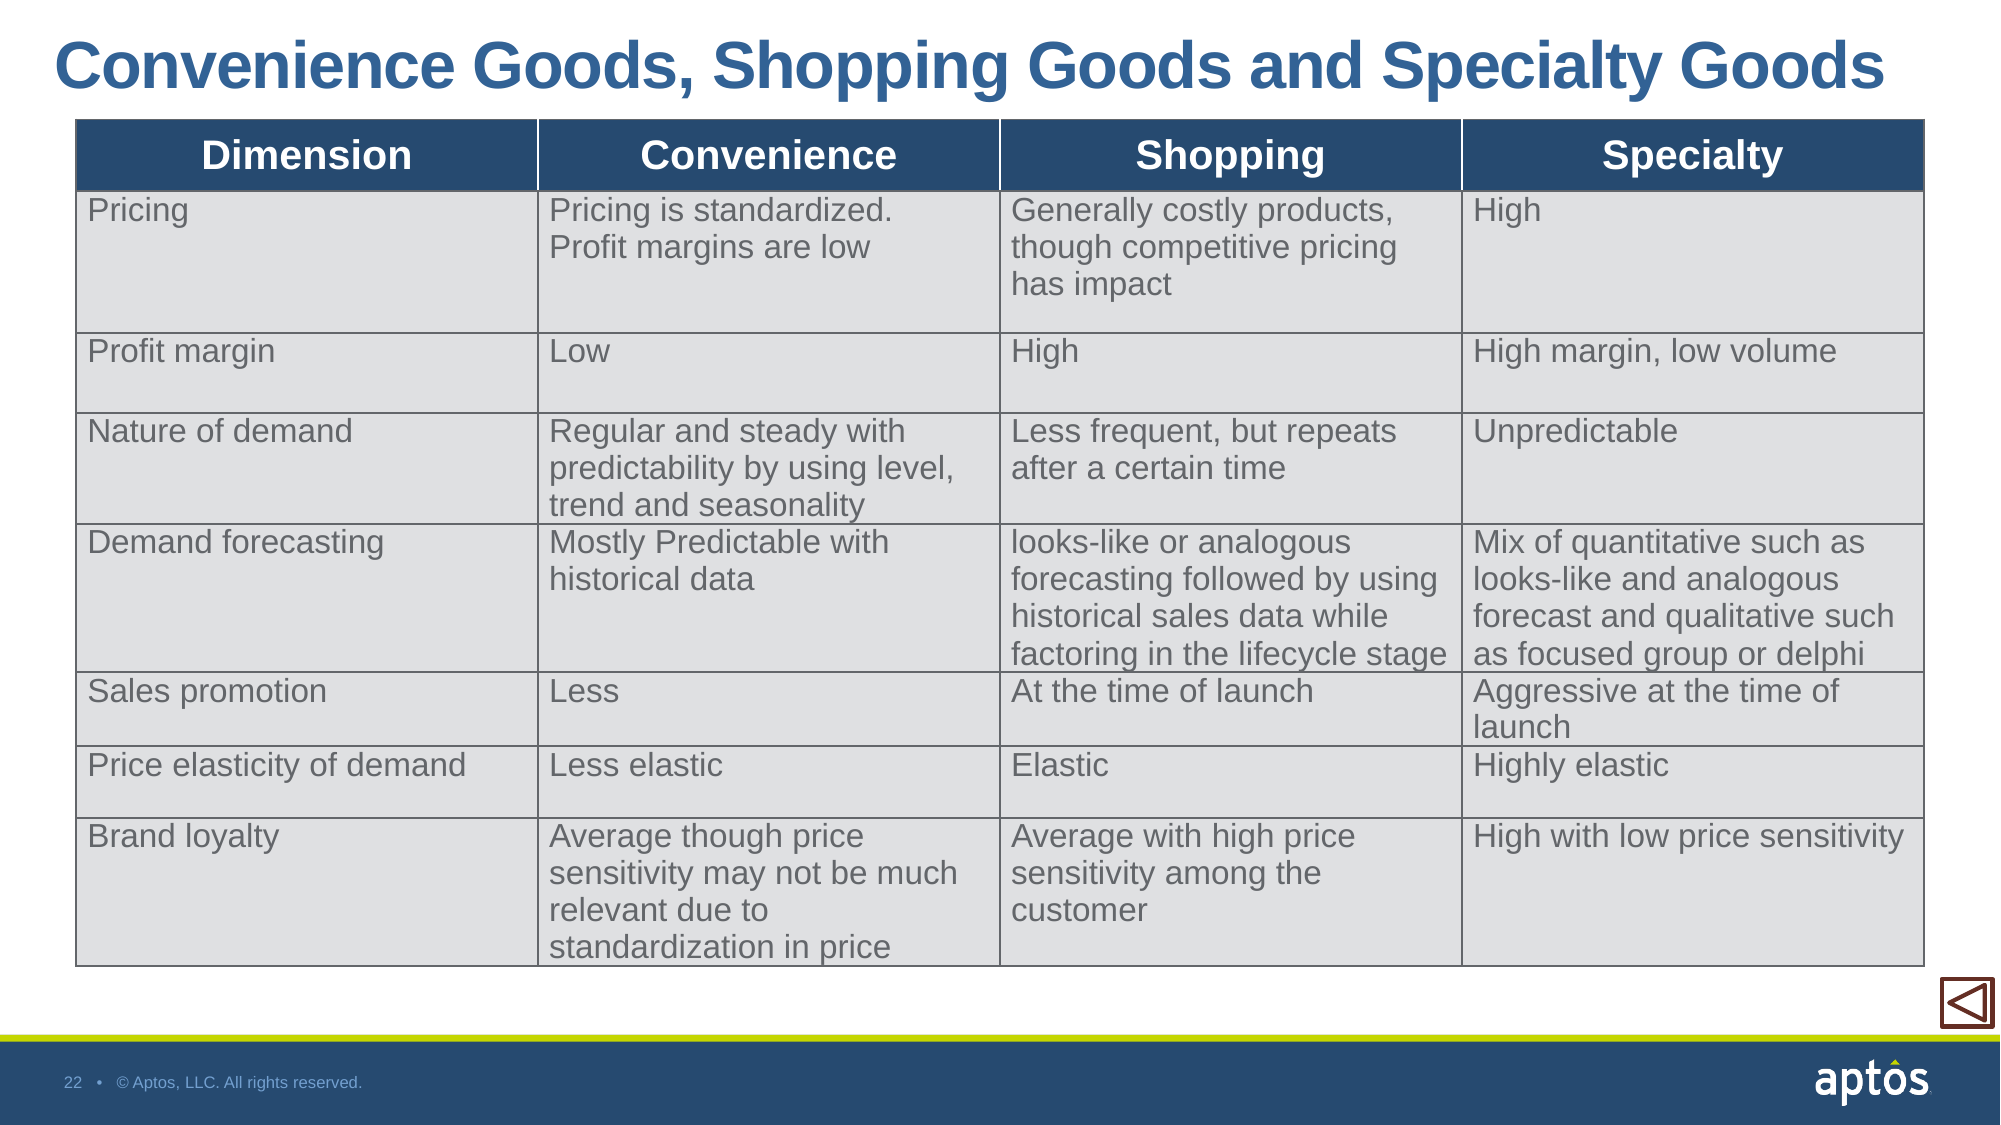

Convenience Goods, Shopping Goods and Specialty Goods
| Dimension | Convenience | Shopping | Specialty |
| --- | --- | --- | --- |
| Pricing | Pricing is standardized. Profit margins are low | Generally costly products, though competitive pricing has impact | High |
| Profit margin | Low | High | High margin, low volume |
| Nature of demand | Regular and steady with predictability by using level, trend and seasonality | Less frequent, but repeats after a certain time | Unpredictable |
| Demand forecasting | Mostly Predictable with historical data | looks-like or analogous forecasting followed by using historical sales data while factoring in the lifecycle stage | Mix of quantitative such as looks-like and analogous forecast and qualitative such as focused group or delphi |
| Sales promotion | Less | At the time of launch | Aggressive at the time of launch |
| Price elasticity of demand | Less elastic | Elastic | Highly elastic |
| Brand loyalty | Average though price sensitivity may not be much relevant due to standardization in price | Average with high price sensitivity among the customer | High with low price sensitivity |